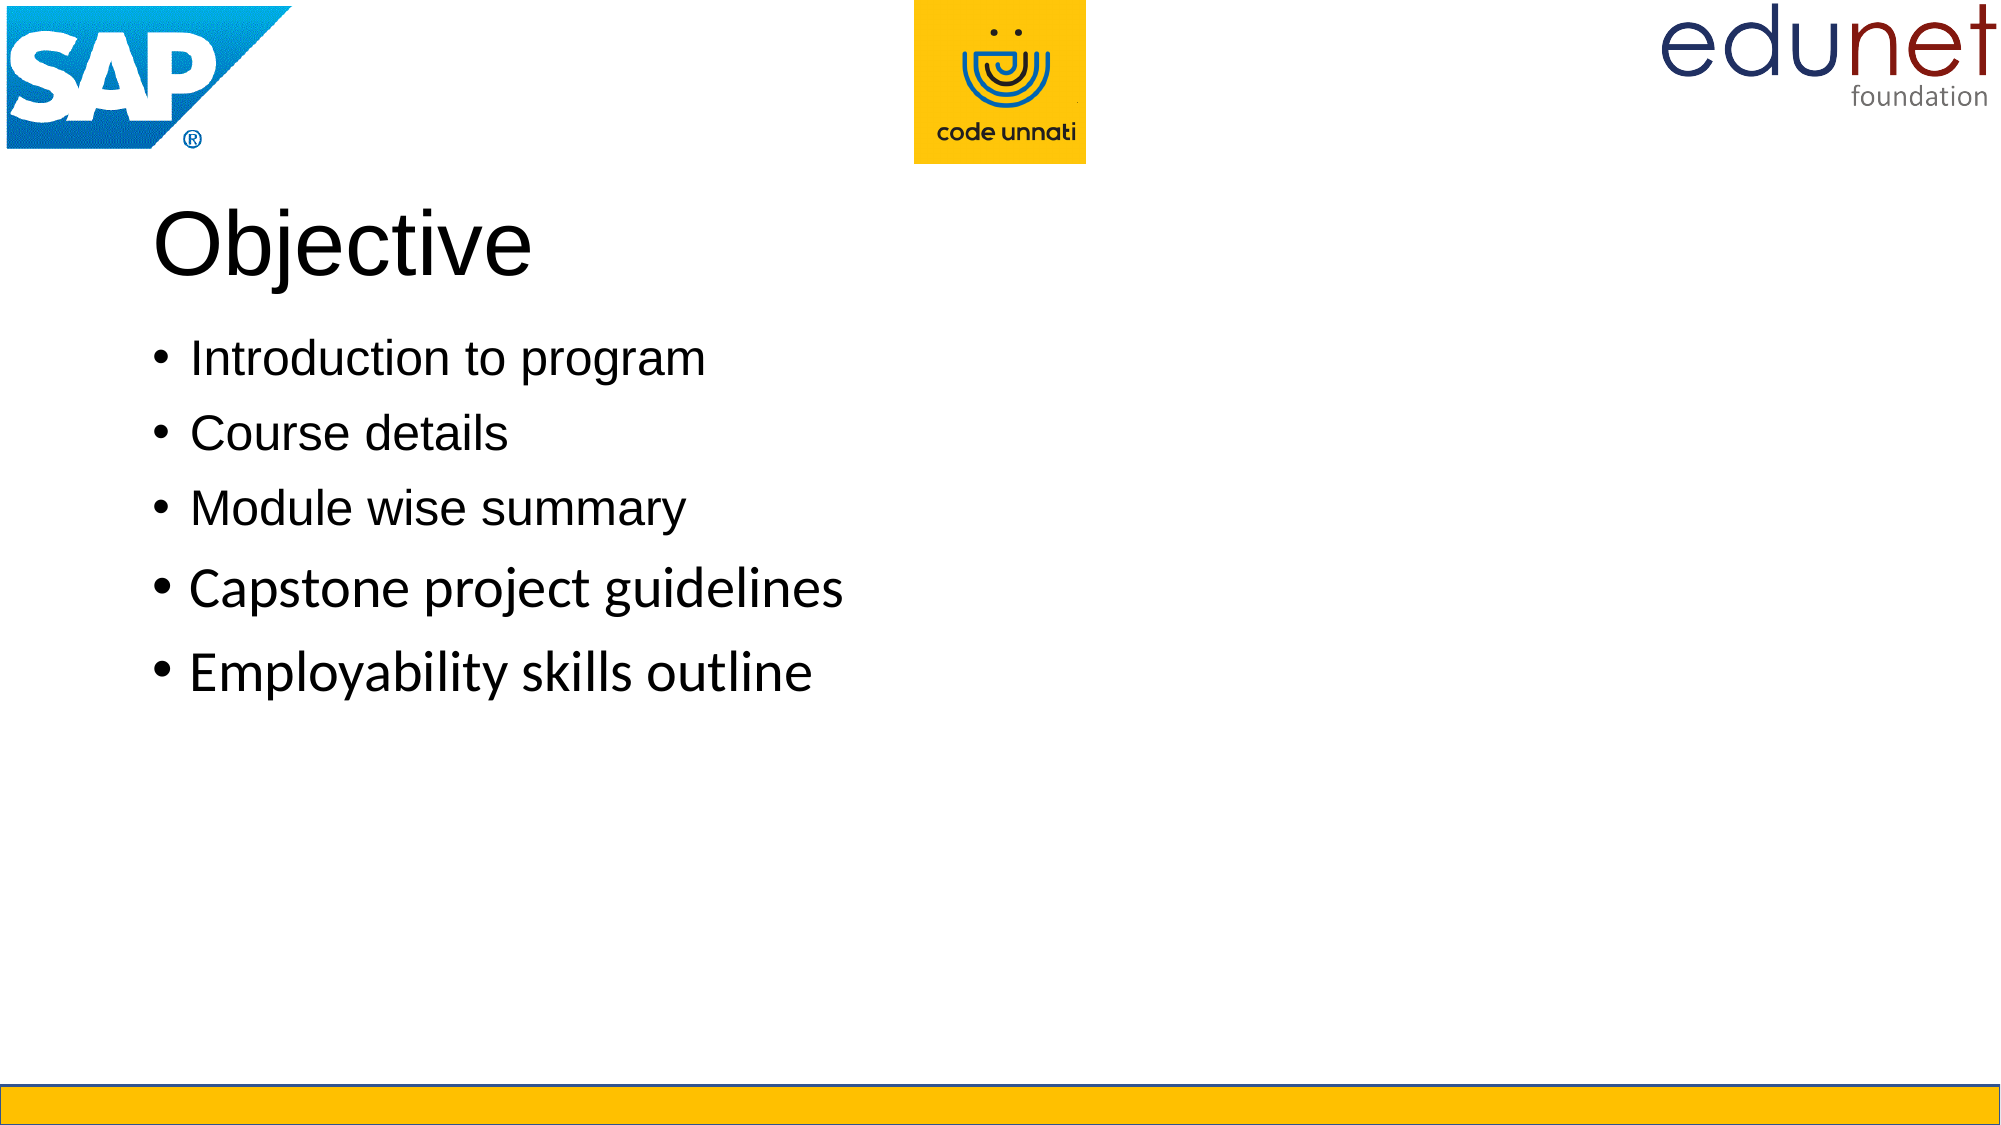

# Objective
Introduction to program
Course details
Module wise summary
Capstone project guidelines
Employability skills outline